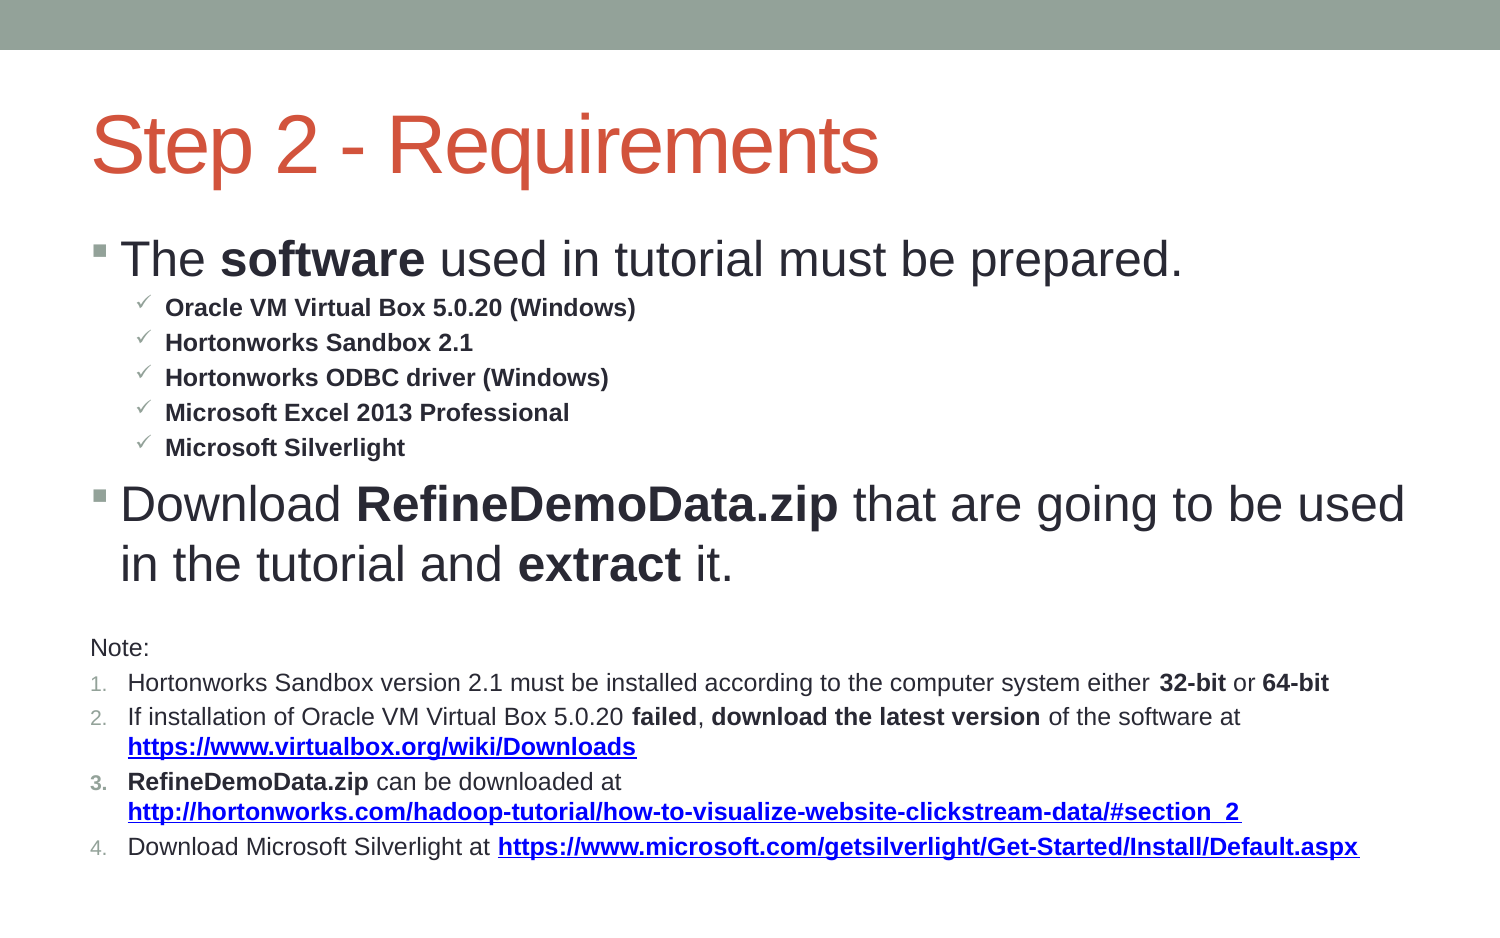

# Step 2 - Requirements
The software used in tutorial must be prepared.
Oracle VM Virtual Box 5.0.20 (Windows)
Hortonworks Sandbox 2.1
Hortonworks ODBC driver (Windows)
Microsoft Excel 2013 Professional
Microsoft Silverlight
Download RefineDemoData.zip that are going to be used in the tutorial and extract it.

Note:
Hortonworks Sandbox version 2.1 must be installed according to the computer system either 32-bit or 64-bit
If installation of Oracle VM Virtual Box 5.0.20 failed, download the latest version of the software at https://www.virtualbox.org/wiki/Downloads
RefineDemoData.zip can be downloaded at http://hortonworks.com/hadoop-tutorial/how-to-visualize-website-clickstream-data/#section_2
Download Microsoft Silverlight at https://www.microsoft.com/getsilverlight/Get-Started/Install/Default.aspx